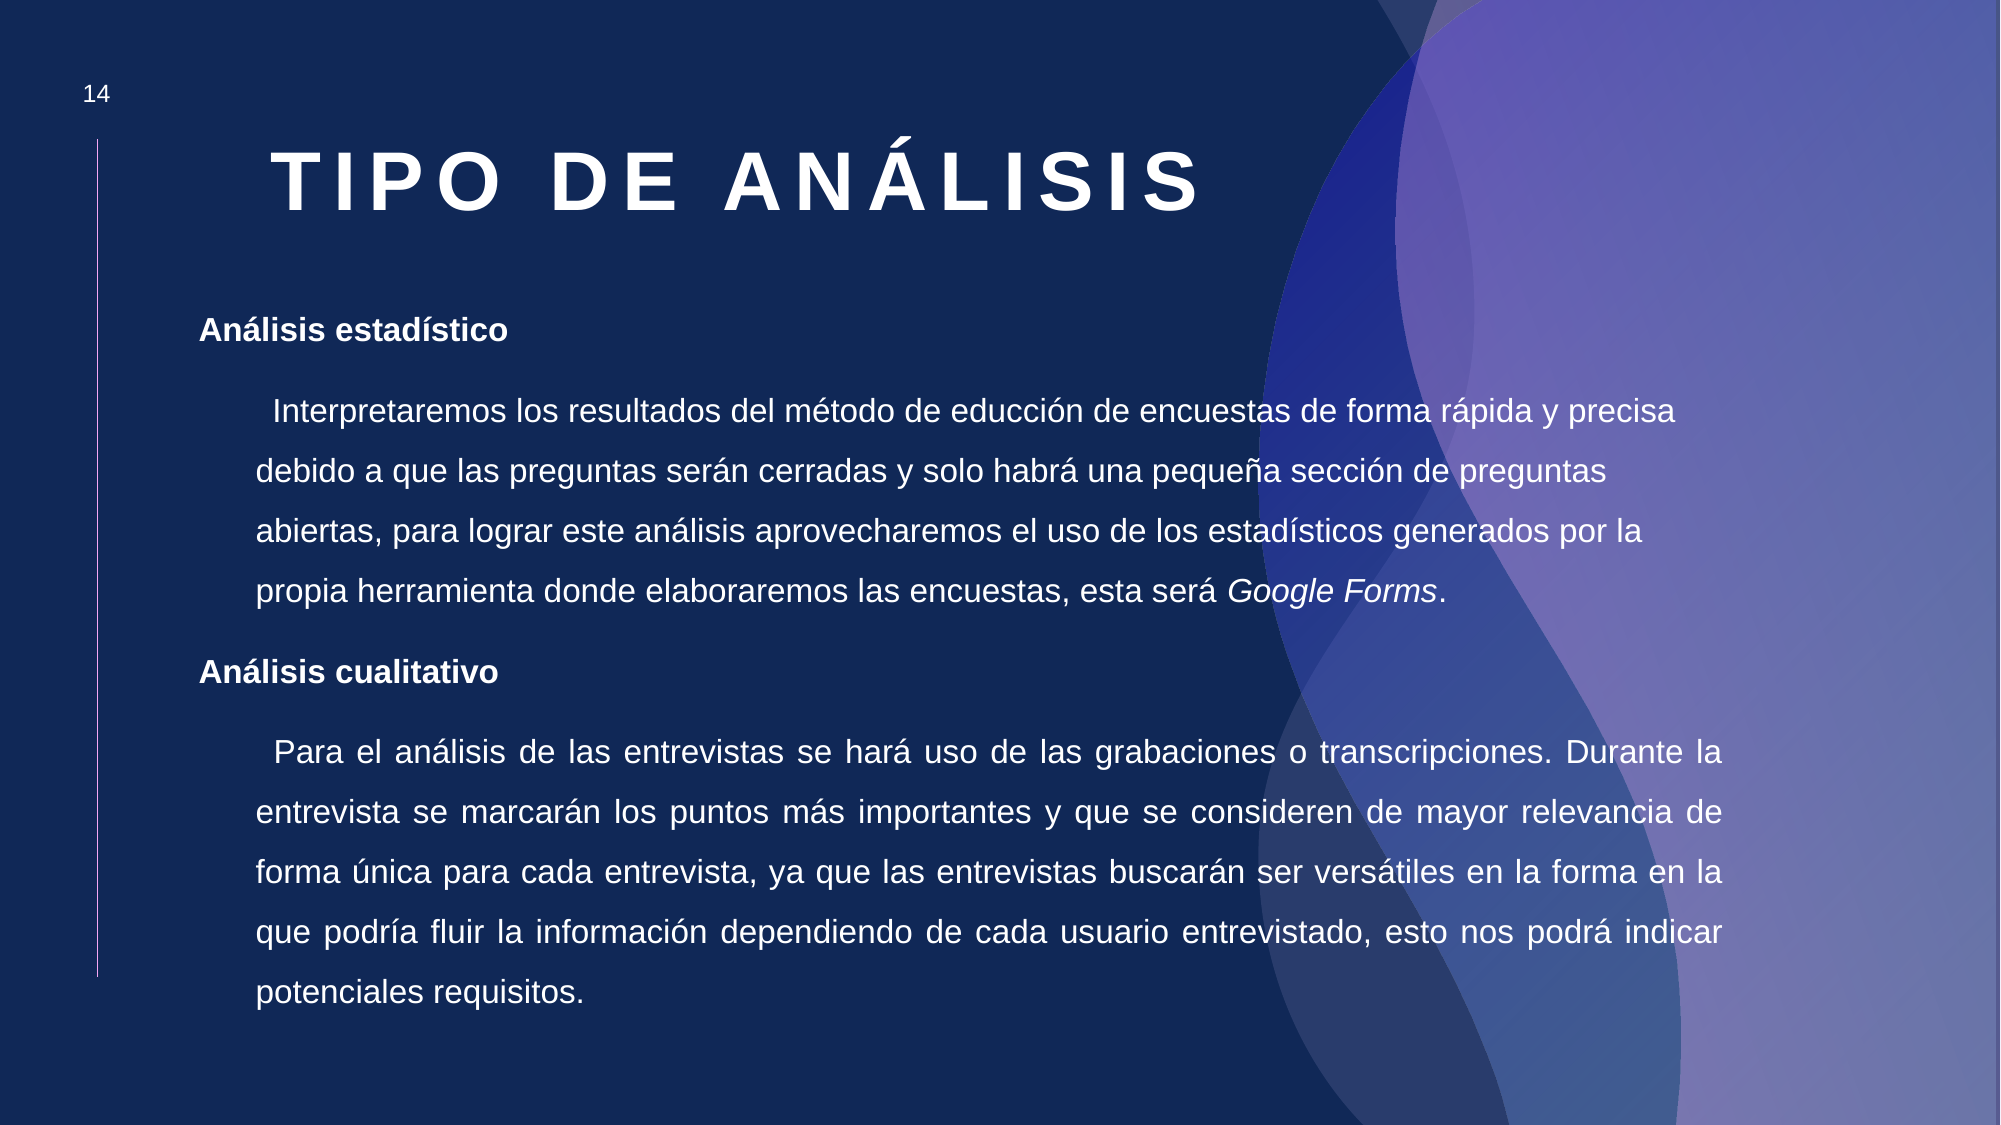

# Tipo de análisis
14
Análisis estadístico
        Interpretaremos los resultados del método de educción de encuestas de forma rápida y precisa debido a que las preguntas serán cerradas y solo habrá una pequeña sección de preguntas abiertas, para lograr este análisis aprovecharemos el uso de los estadísticos generados por la propia herramienta donde elaboraremos las encuestas, esta será Google Forms.
Análisis cualitativo
       Para el análisis de las entrevistas se hará uso de las grabaciones o transcripciones. Durante la entrevista se marcarán los puntos más importantes y que se consideren de mayor relevancia de forma única para cada entrevista, ya que las entrevistas buscarán ser versátiles en la forma en la que podría fluir la información dependiendo de cada usuario entrevistado, esto nos podrá indicar potenciales requisitos.